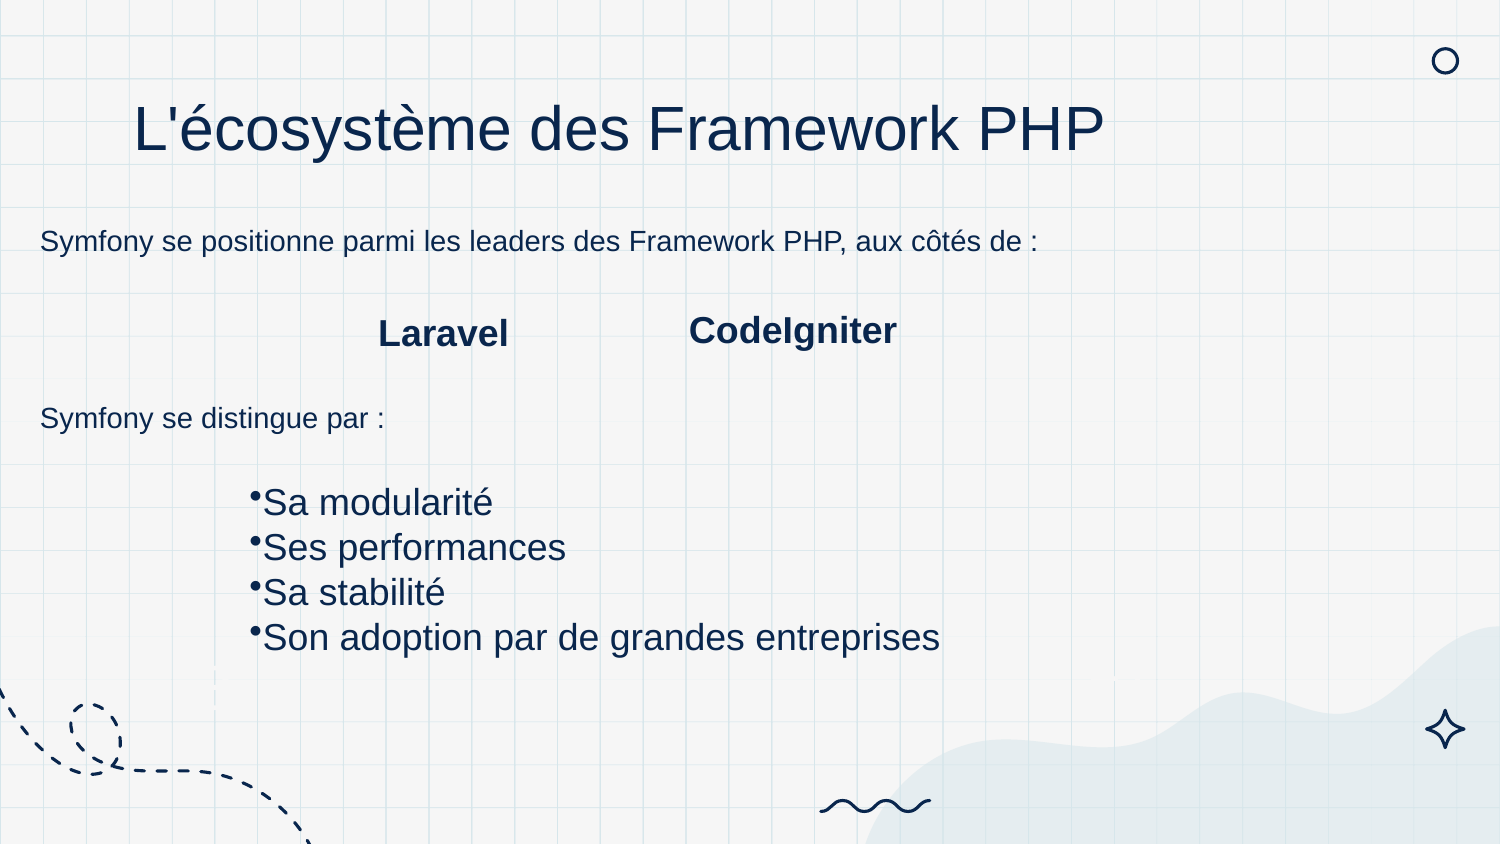

# L'écosystème des Framework PHP
Symfony se positionne parmi les leaders des Framework PHP, aux côtés de :
CodeIgniter
Laravel
Symfony se distingue par :
Sa modularité
Ses performances
Sa stabilité
Son adoption par de grandes entreprises
+1
-3